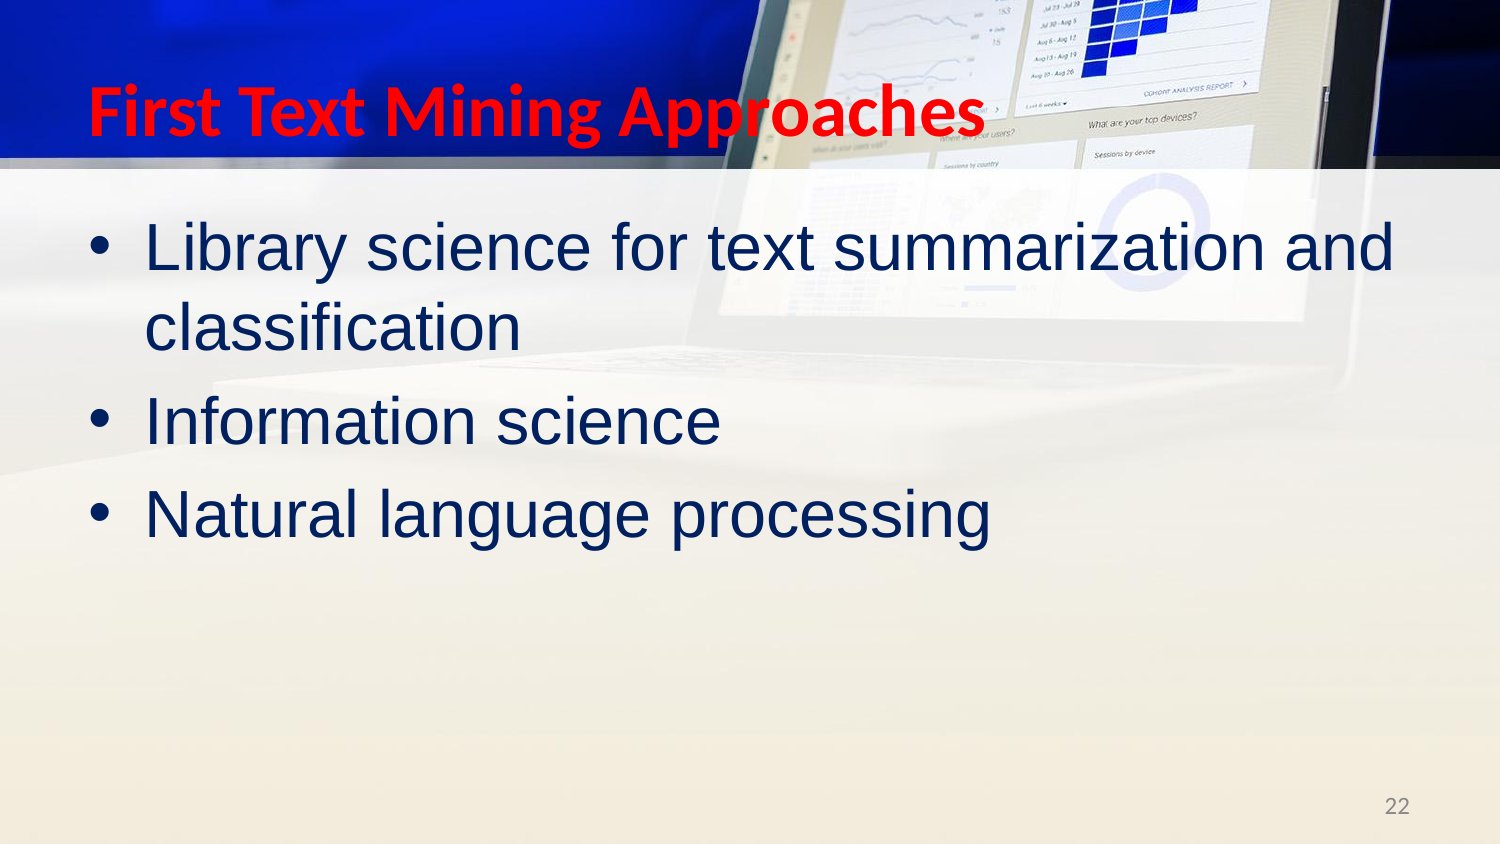

# First Text Mining Approaches
Library science for text summarization and classification
Information science
Natural language processing

22